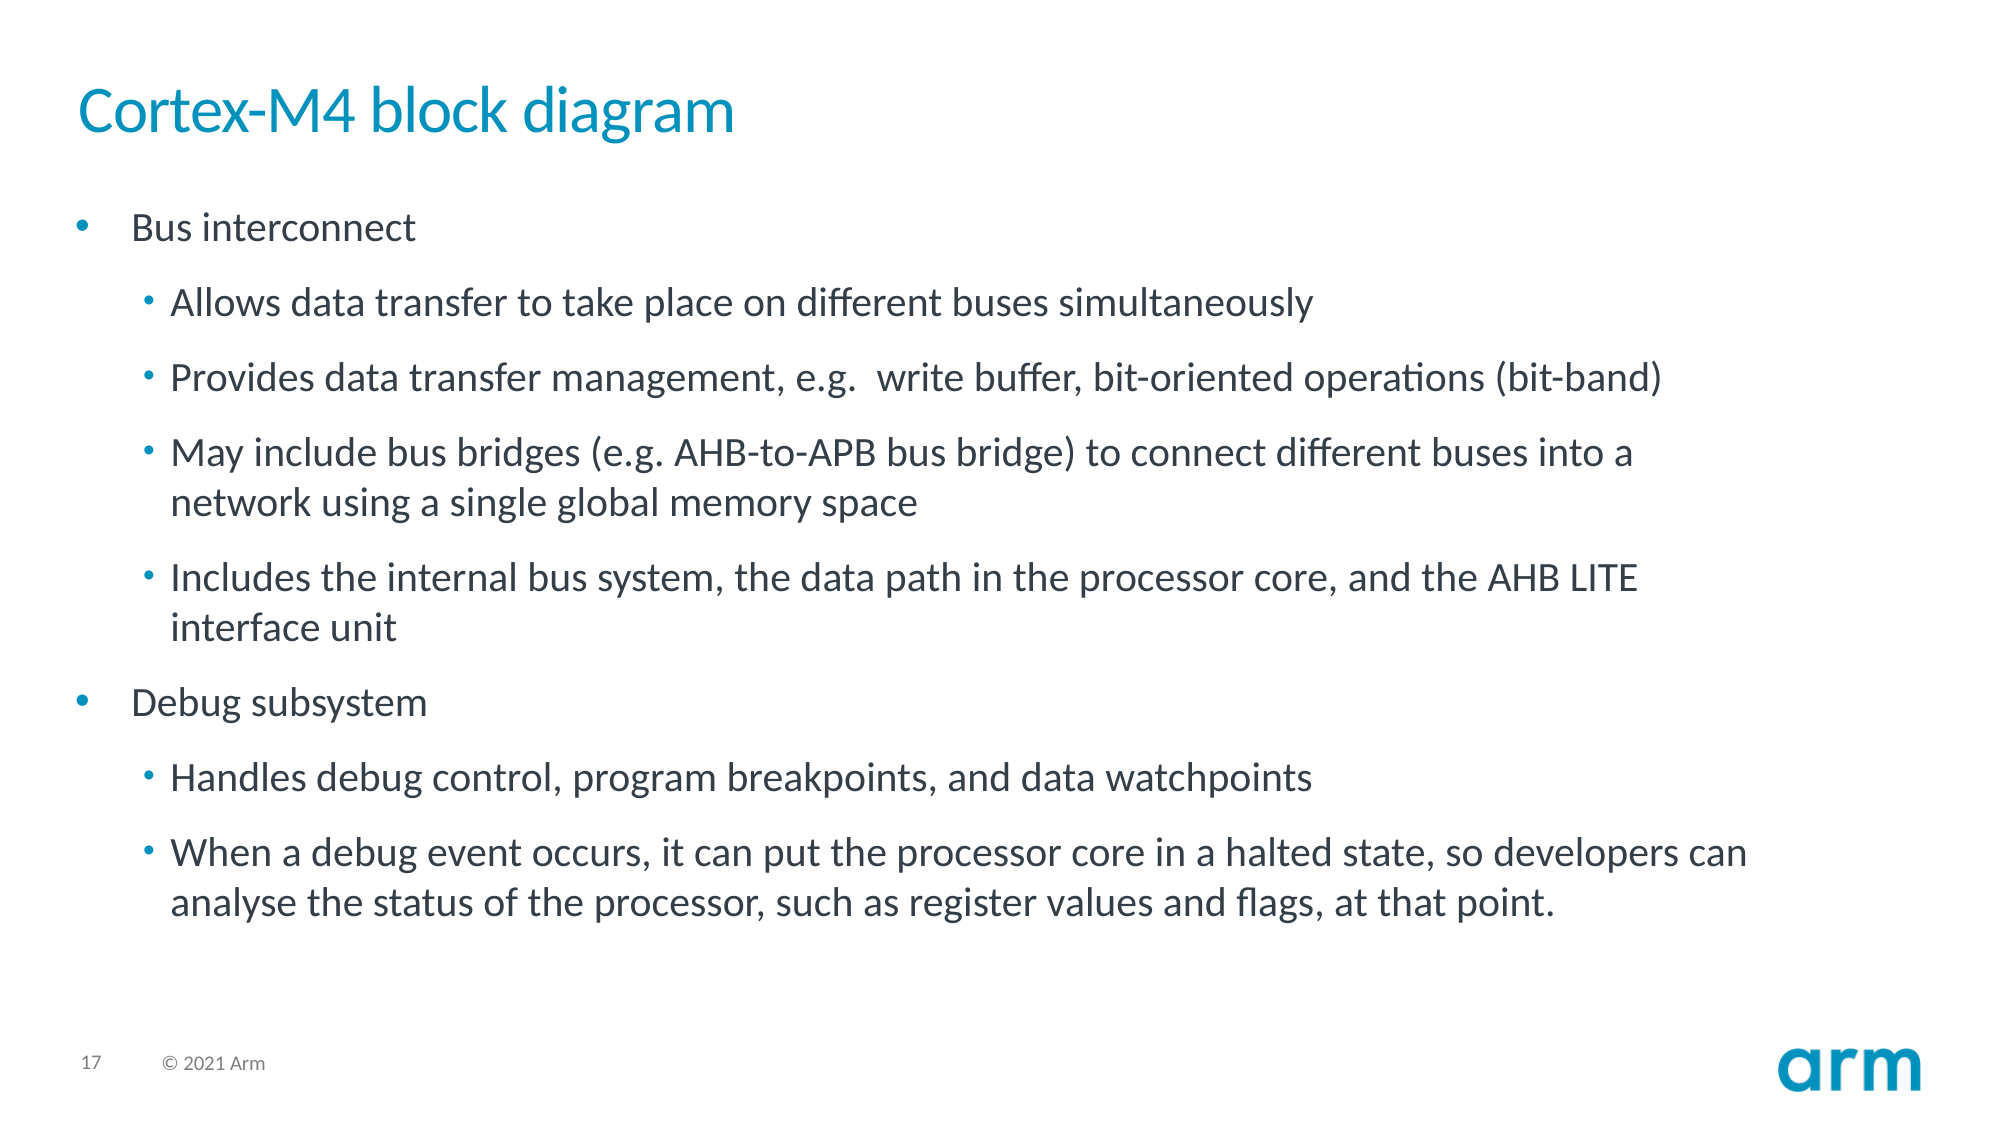

# Cortex-M4 block diagram
Bus interconnect
Allows data transfer to take place on different buses simultaneously
Provides data transfer management, e.g.  write buffer, bit-oriented operations (bit-band)
May include bus bridges (e.g. AHB-to-APB bus bridge) to connect different buses into a network using a single global memory space
Includes the internal bus system, the data path in the processor core, and the AHB LITE interface unit
Debug subsystem
Handles debug control, program breakpoints, and data watchpoints
When a debug event occurs, it can put the processor core in a halted state, so developers can analyse the status of the processor, such as register values and flags, at that point.